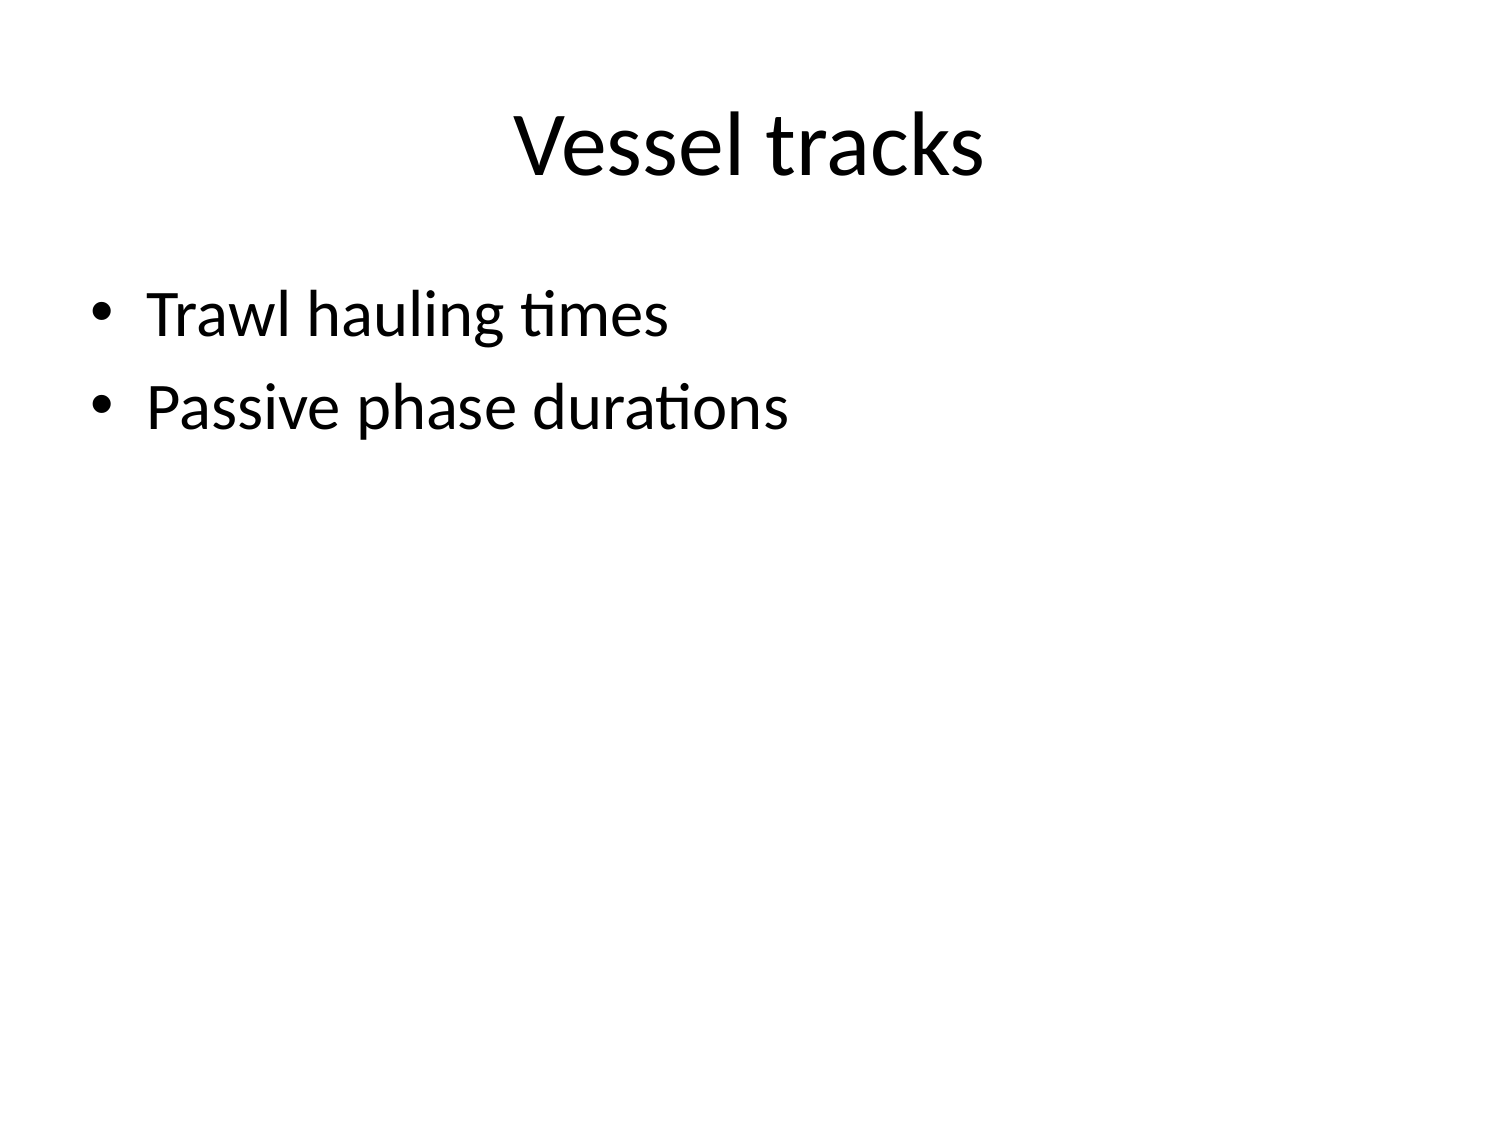

# Vessel tracks
Trawl hauling times
Passive phase durations